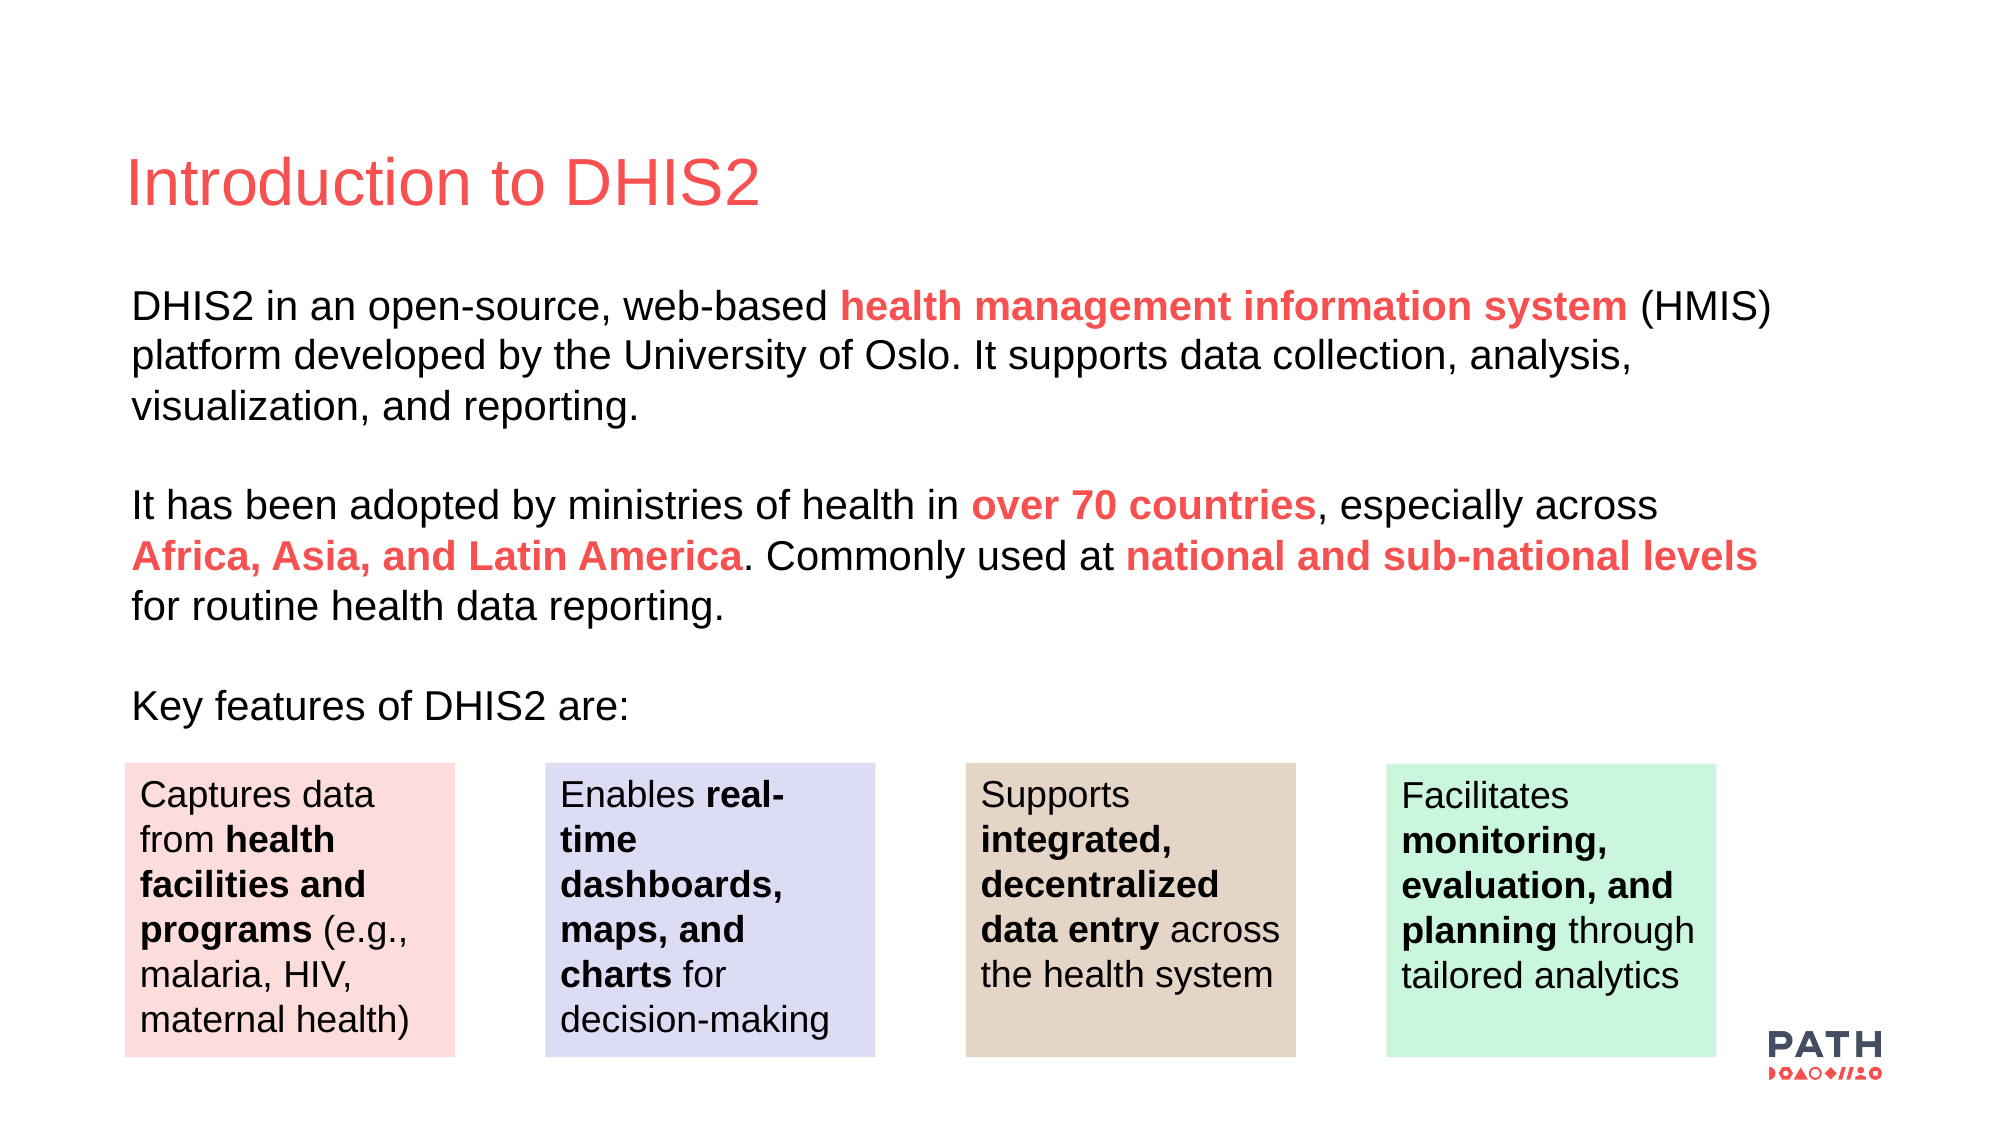

Introduction to DHIS2
DHIS2 in an open-source, web-based health management information system (HMIS) platform developed by the University of Oslo. It supports data collection, analysis, visualization, and reporting.
It has been adopted by ministries of health in over 70 countries, especially across Africa, Asia, and Latin America. Commonly used at national and sub-national levels for routine health data reporting.

Key features of DHIS2 are:
Supports integrated, decentralized data entry across the health system
Captures data from health facilities and programs (e.g., malaria, HIV, maternal health)
Enables real-time dashboards, maps, and charts for decision-making
Facilitates monitoring, evaluation, and planning through tailored analytics